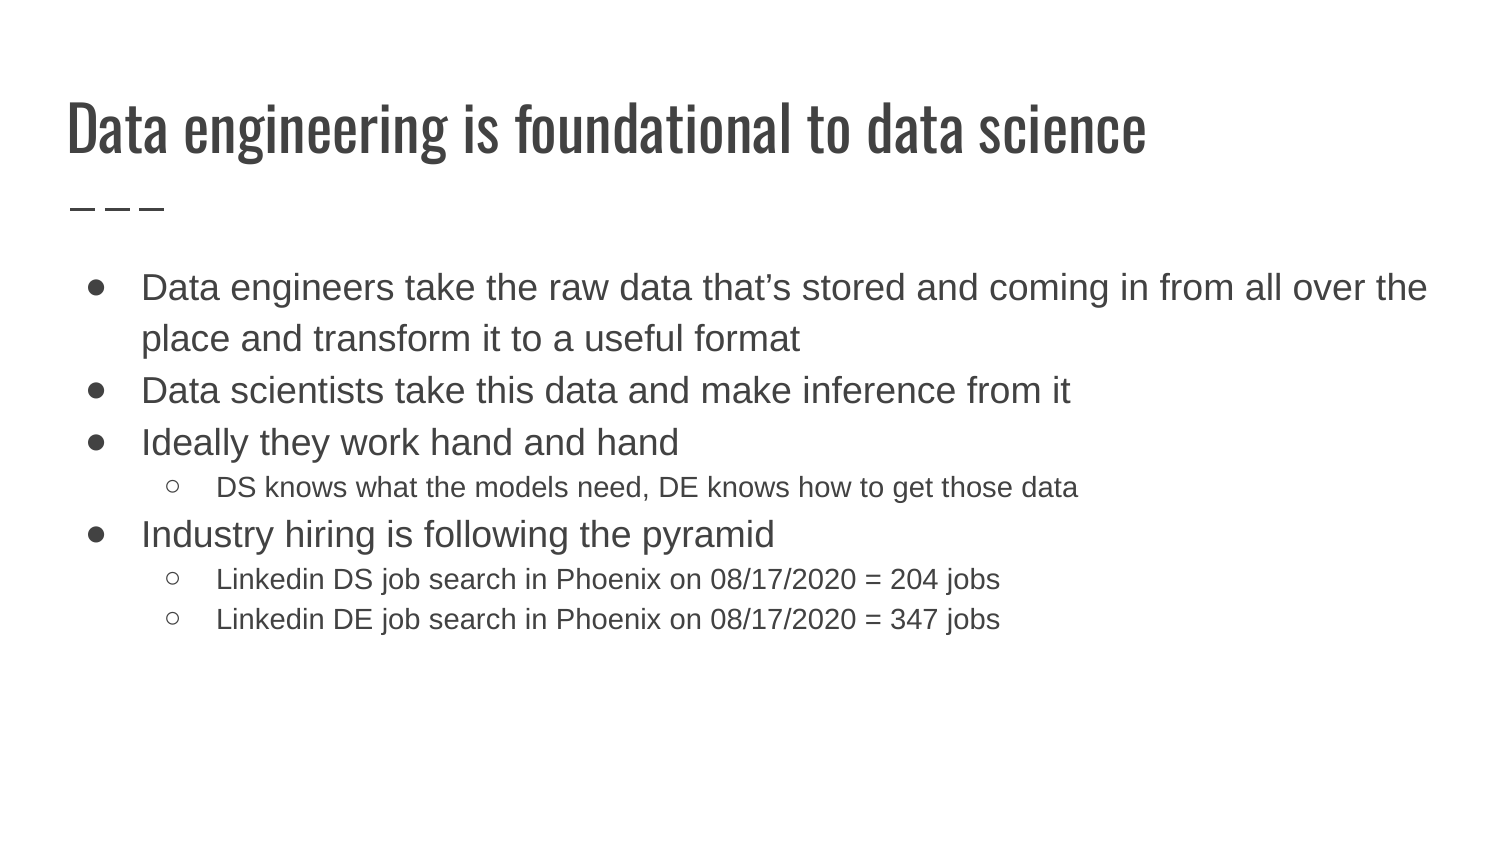

# Data engineering is foundational to data science
Data engineers take the raw data that’s stored and coming in from all over the place and transform it to a useful format
Data scientists take this data and make inference from it
Ideally they work hand and hand
DS knows what the models need, DE knows how to get those data
Industry hiring is following the pyramid
Linkedin DS job search in Phoenix on 08/17/2020 = 204 jobs
Linkedin DE job search in Phoenix on 08/17/2020 = 347 jobs